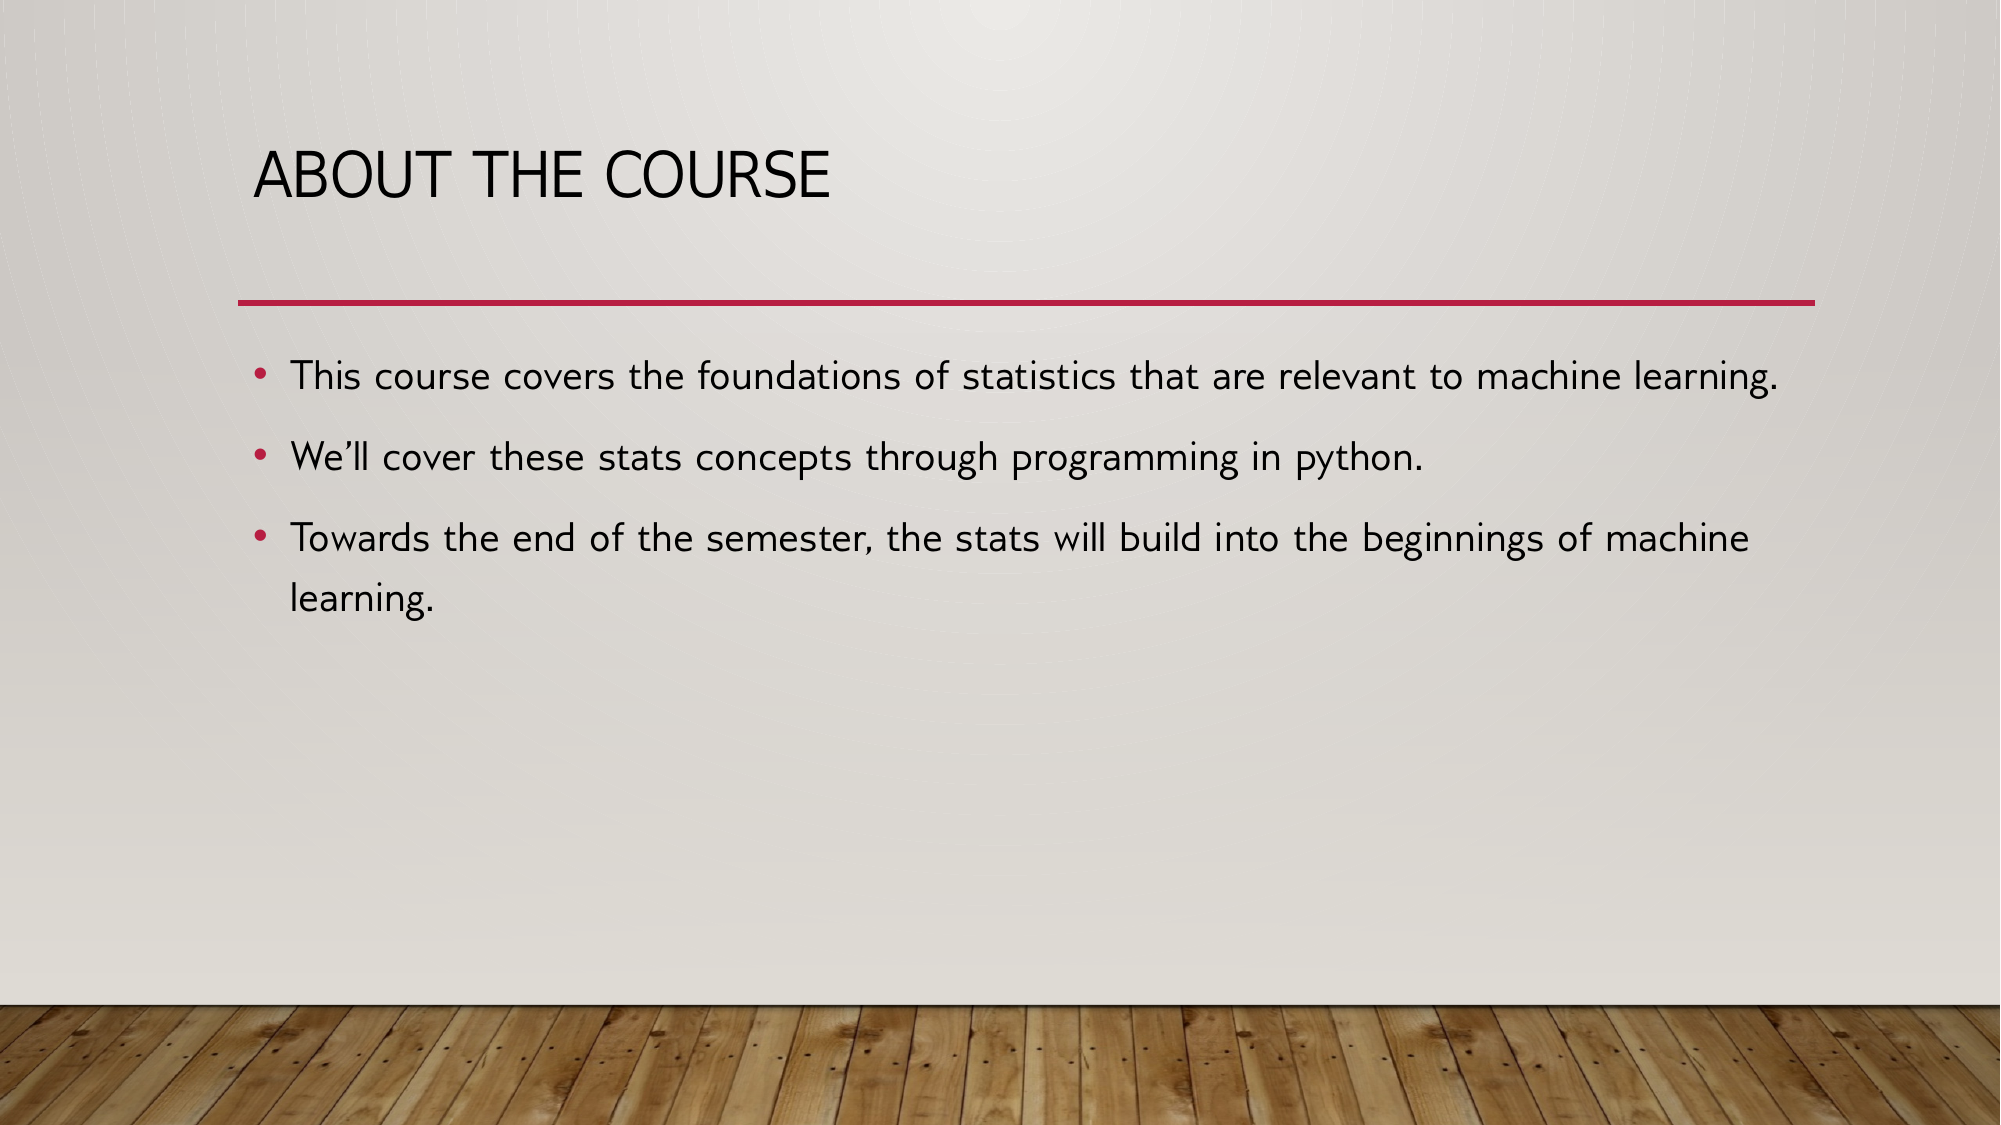

# About the Course
This course covers the foundations of statistics that are relevant to machine learning.
We’ll cover these stats concepts through programming in python.
Towards the end of the semester, the stats will build into the beginnings of machine learning.